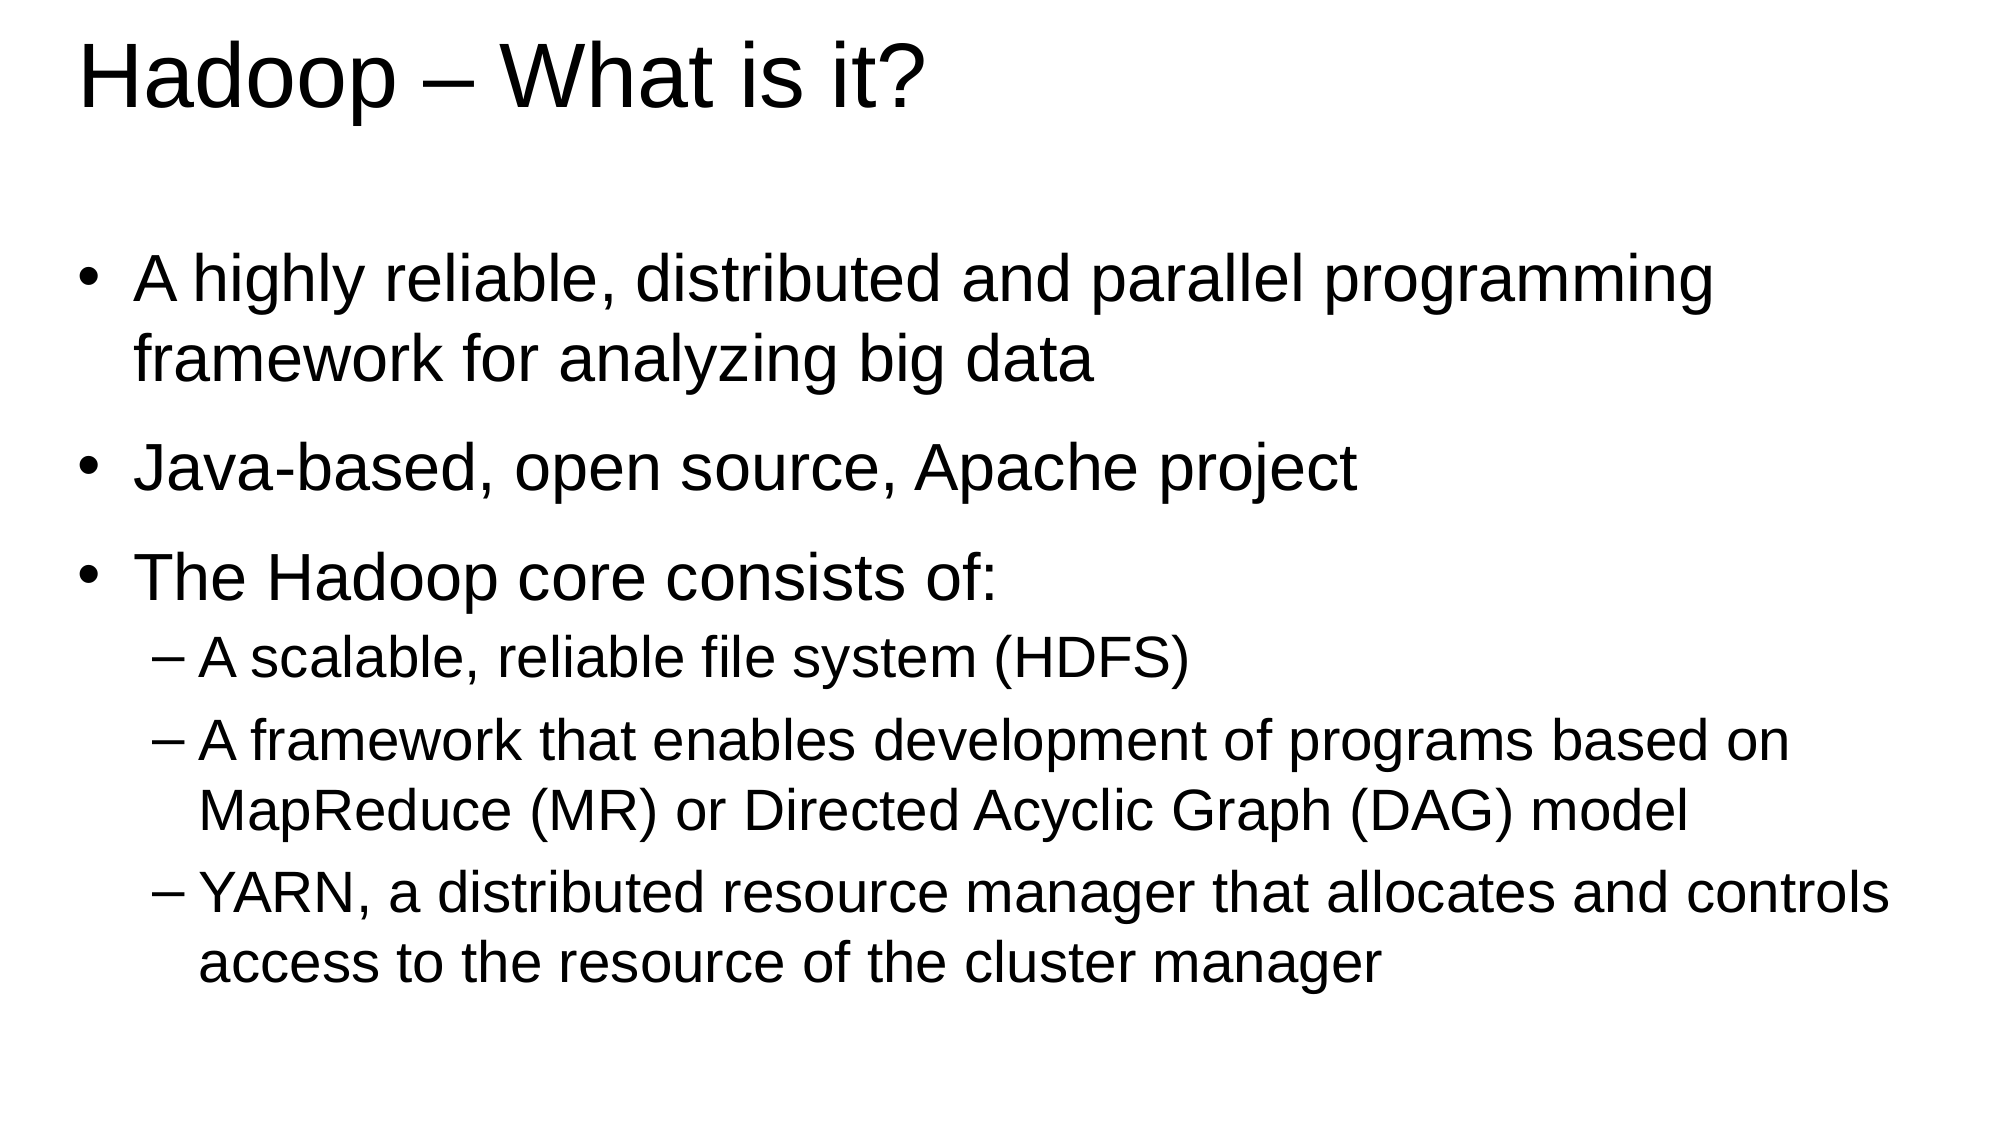

# Hadoop – What is it?
A highly reliable, distributed and parallel programming framework for analyzing big data
Java-based, open source, Apache project
The Hadoop core consists of:
A scalable, reliable file system (HDFS)
A framework that enables development of programs based on MapReduce (MR) or Directed Acyclic Graph (DAG) model
YARN, a distributed resource manager that allocates and controls access to the resource of the cluster manager